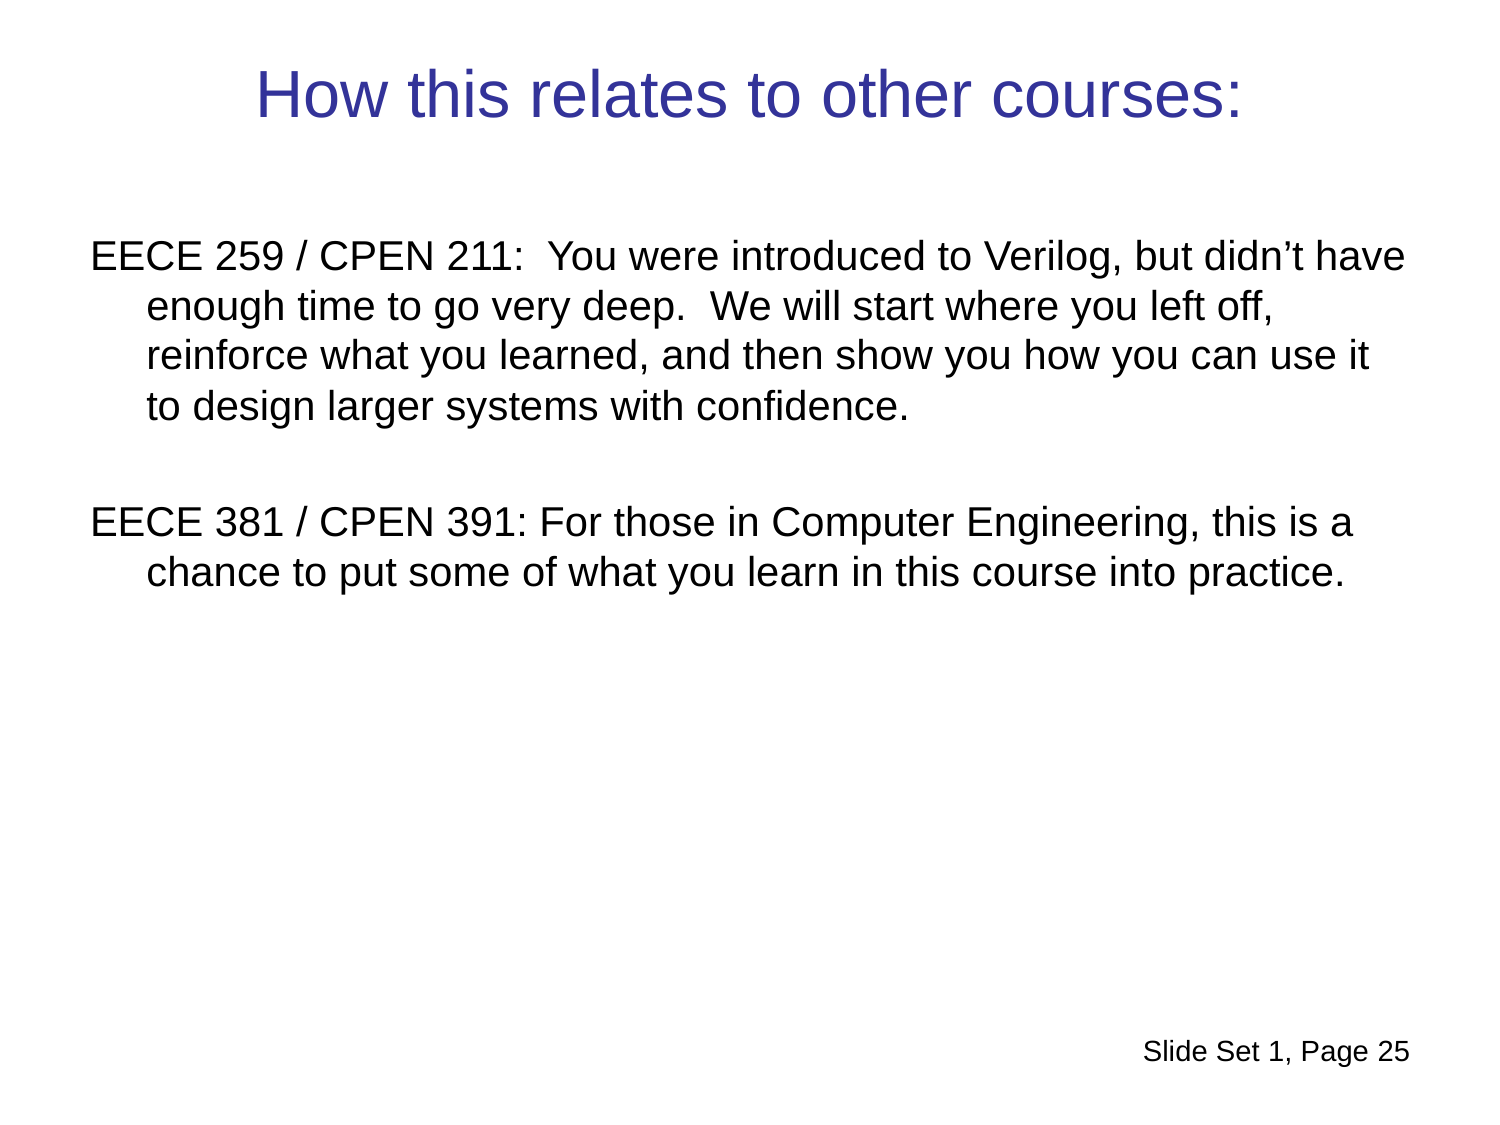

How this relates to other courses:

EECE 259 / CPEN 211:  You were introduced to Verilog, but didn’t have enough time to go very deep.  We will start where you left off, reinforce what you learned, and then show you how you can use it to design larger systems with confidence.

EECE 381 / CPEN 391: For those in Computer Engineering, this is a chance to put some of what you learn in this course into practice.

Slide Set 1, Page 25